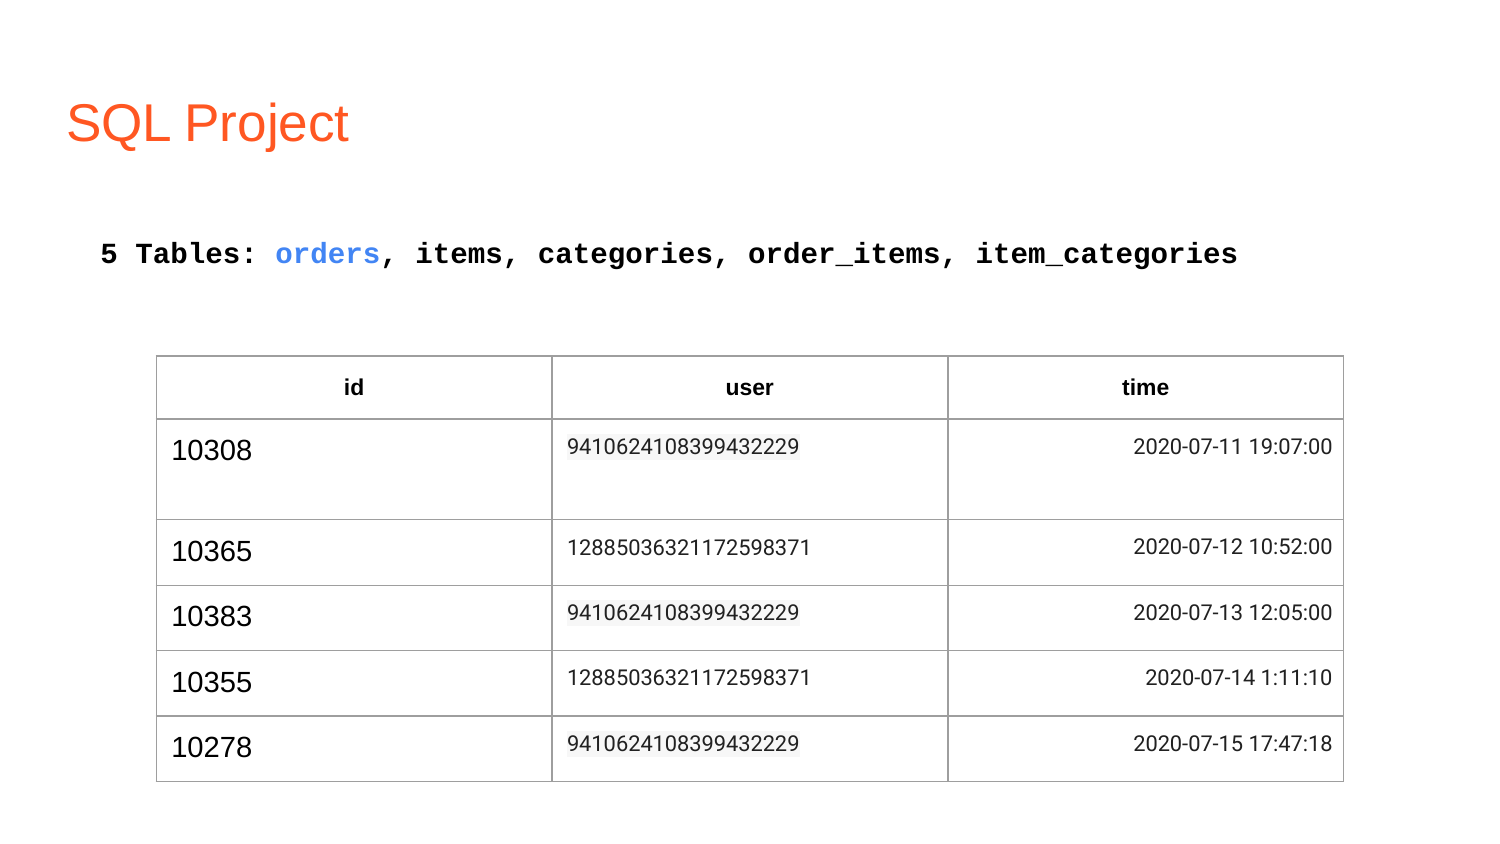

# SQL Project
5 Tables: orders, items, categories, order_items, item_categories
| id | user | time |
| --- | --- | --- |
| 10308 | 9410624108399432229 | 2020-07-11 19:07:00 |
| 10365 | 12885036321172598371 | 2020-07-12 10:52:00 |
| 10383 | 9410624108399432229 | 2020-07-13 12:05:00 |
| 10355 | 12885036321172598371 | 2020-07-14 1:11:10 |
| 10278 | 9410624108399432229 | 2020-07-15 17:47:18 |